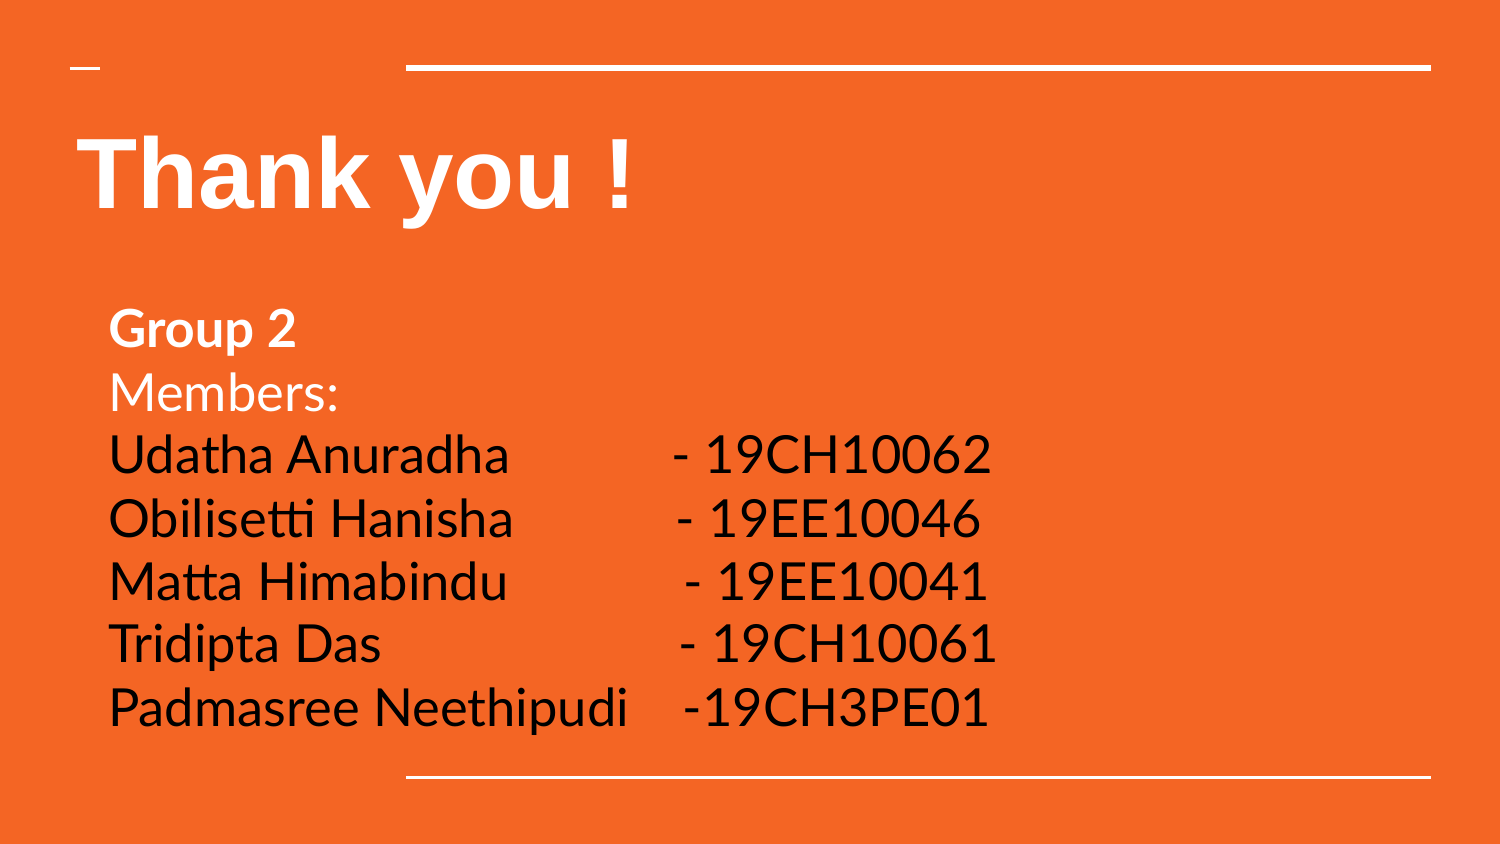

# Thank you !
Group 2
Members:
Udatha Anuradha            - 19CH10062
Obilisetti Hanisha            - 19EE10046
Matta Himabindu             - 19EE10041
Tridipta Das                      - 19CH10061
Padmasree Neethipudi    -19CH3PE01